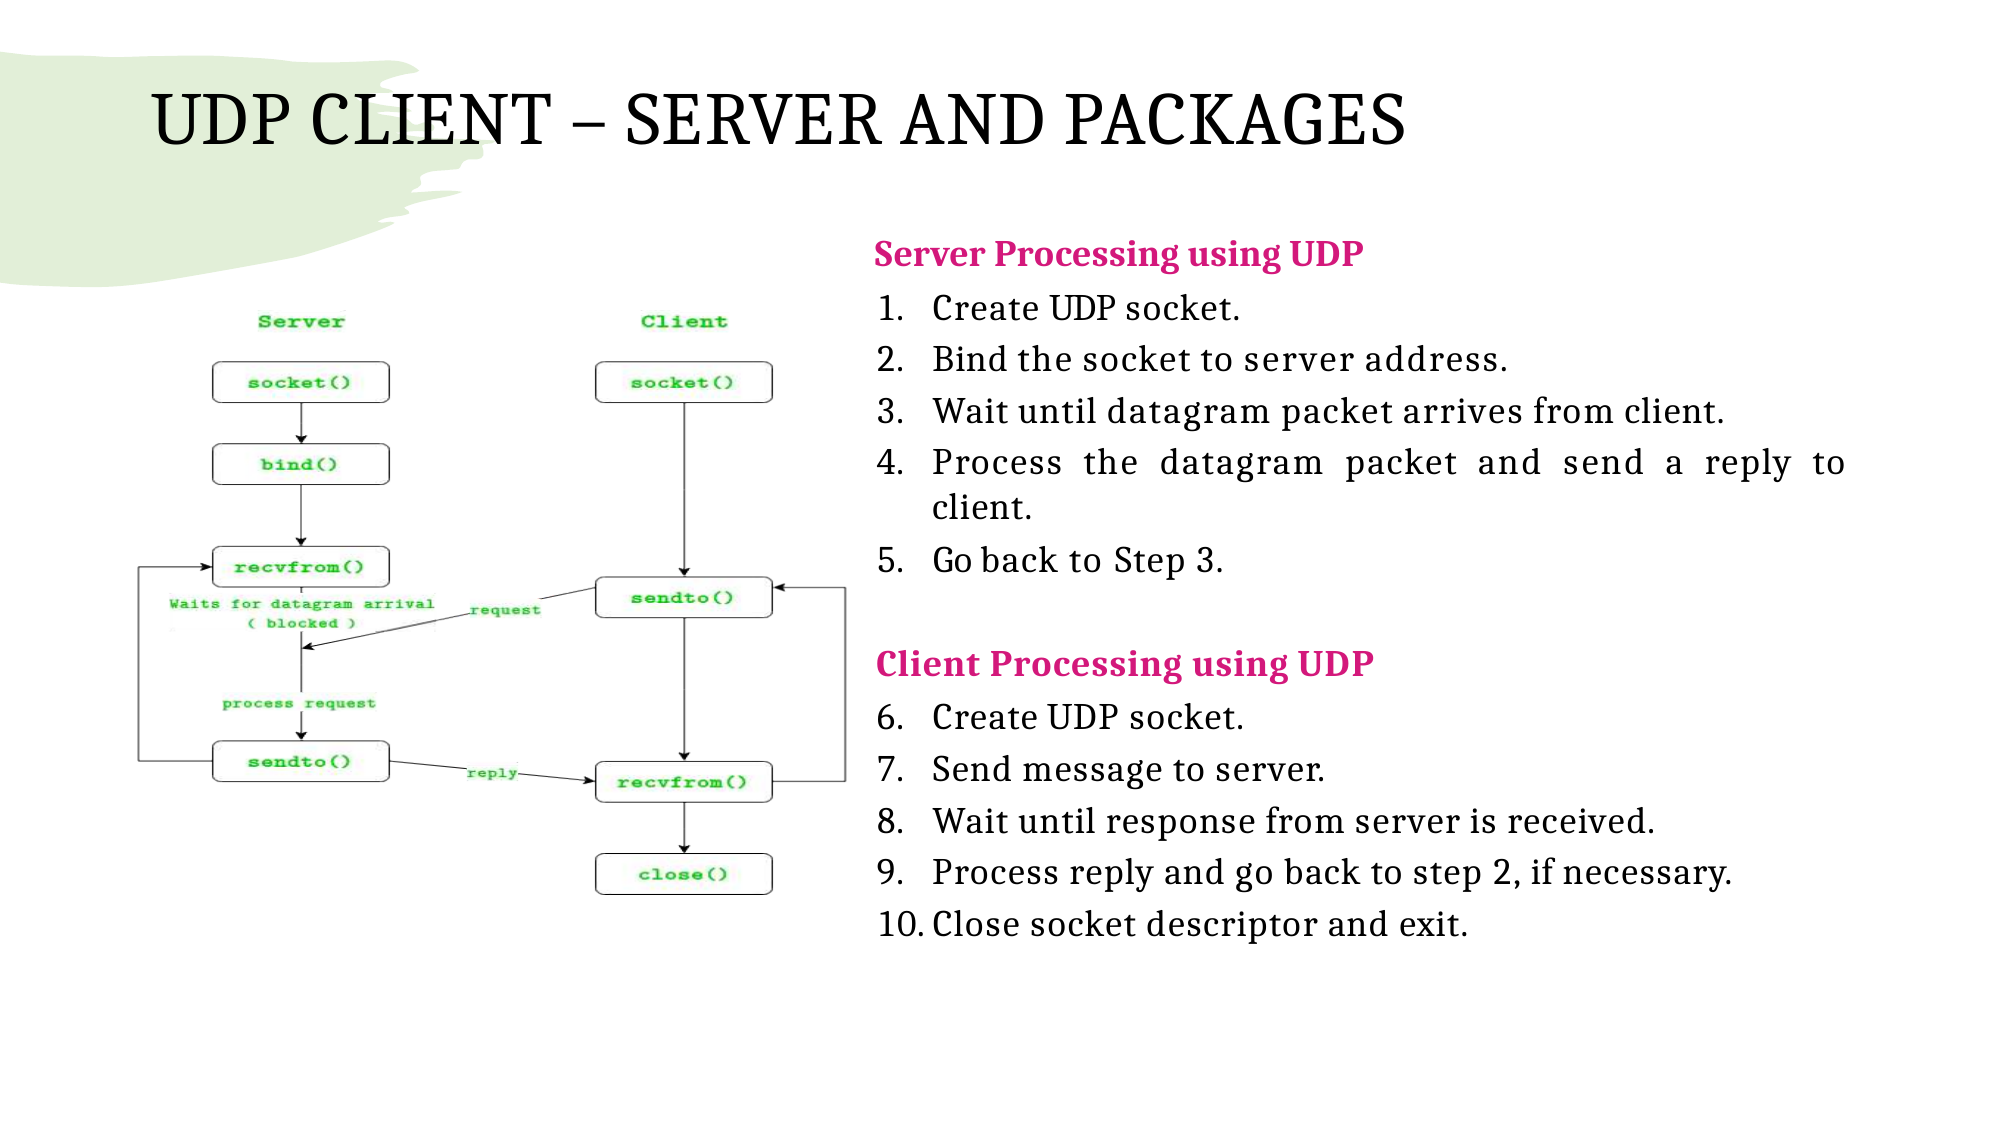

# UDP CLIENT – SERVER AND PACKAGES
Server Processing using UDP
Create UDP socket.
Bind the socket to server address.
Wait until datagram packet arrives from client.
Process the datagram packet and send a reply to client.
Go back to Step 3.

Client Processing using UDP
Create UDP socket.
Send message to server.
Wait until response from server is received.
Process reply and go back to step 2, if necessary.
Close socket descriptor and exit.